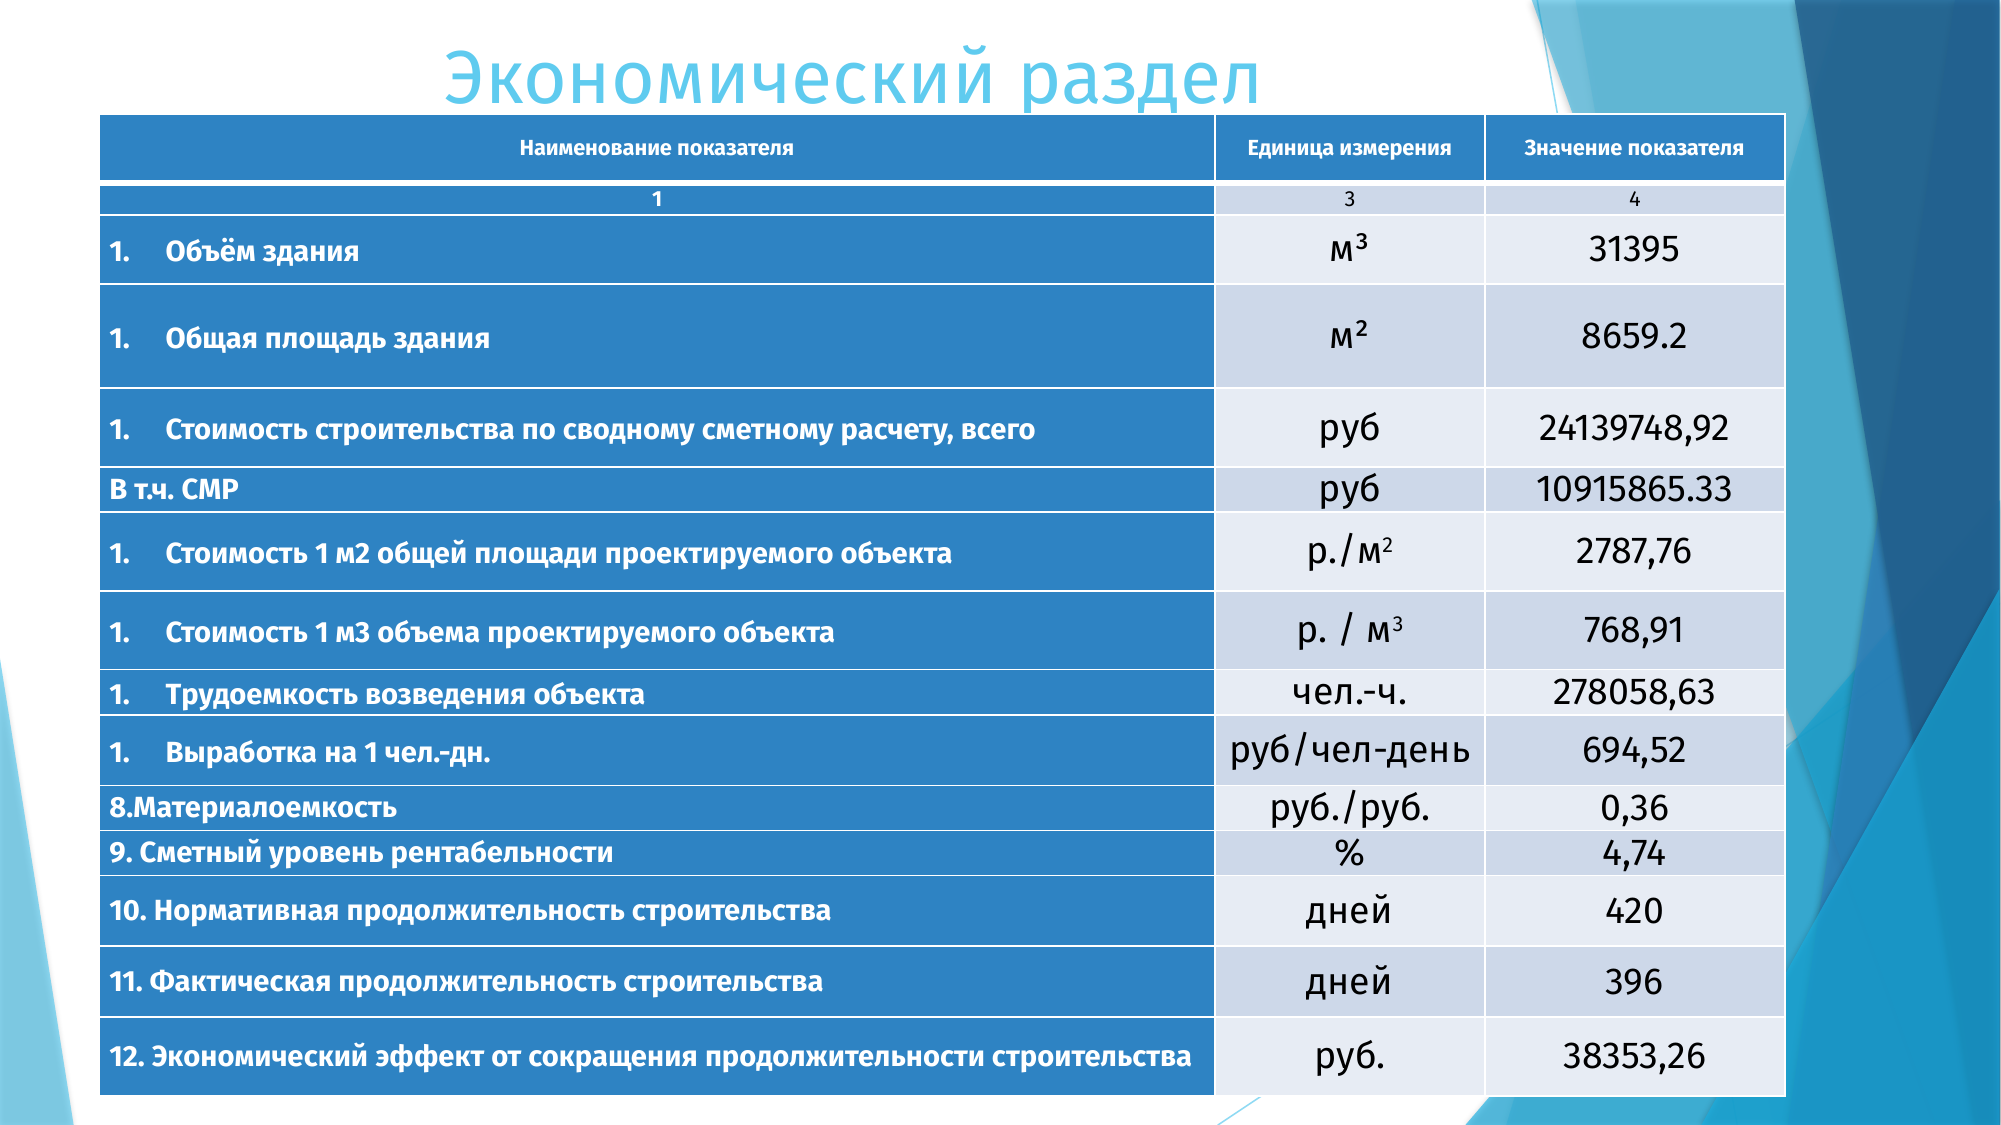

# Экономический раздел
| Наименование показателя | Единица измерения | Значение показателя |
| --- | --- | --- |
| 1 | 3 | 4 |
| Объём здания | м³ | 31395 |
| Общая площадь здания | м² | 8659.2 |
| Стоимость строительства по сводному сметному расчету, всего | руб | 24139748,92 |
| В т.ч. СМР | руб | 10915865.33 |
| Стоимость 1 м2 общей площади проектируемого объекта | р./м2 | 2787,76 |
| Стоимость 1 м3 объема проектируемого объекта | р. / м3 | 768,91 |
| Трудоемкость возведения объекта | чел.-ч. | 278058,63 |
| Выработка на 1 чел.-дн. | руб/чел-день | 694,52 |
| 8.Материалоемкость | руб./руб. | 0,36 |
| 9. Сметный уровень рентабельности | % | 4,74 |
| 10. Нормативная продолжительность строительства | дней | 420 |
| 11. Фактическая продолжительность строительства | дней | 396 |
| 12. Экономический эффект от сокращения продолжительности строительства | руб. | 38353,26 |